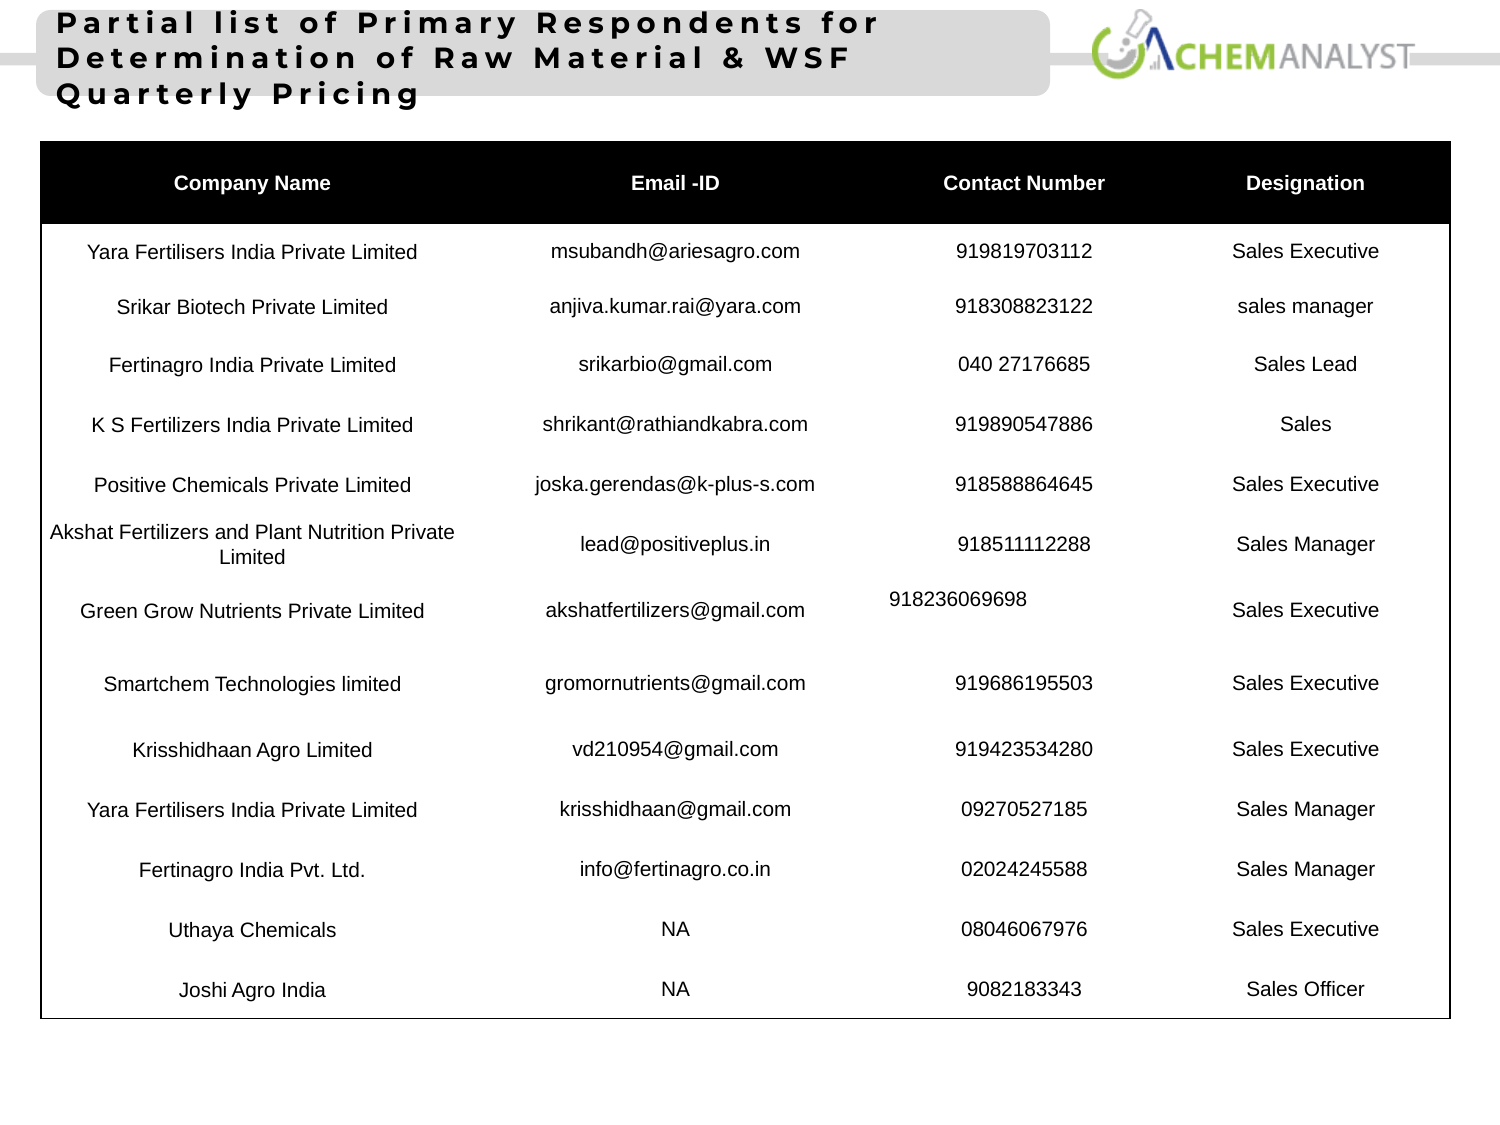

Partial list of Primary Respondents for Determination of Raw Material & WSF Quarterly Pricing
| Company Name | Email -ID | Contact Number | Designation |
| --- | --- | --- | --- |
| Yara Fertilisers India Private Limited | msubandh@ariesagro.com | 919819703112 | Sales Executive |
| Srikar Biotech Private Limited | anjiva.kumar.rai@yara.com | 918308823122 | sales manager |
| Fertinagro India Private Limited | srikarbio@gmail.com | 040 27176685 | Sales Lead |
| K S Fertilizers India Private Limited | shrikant@rathiandkabra.com | 919890547886 | Sales |
| Positive Chemicals Private Limited | joska.gerendas@k-plus-s.com | 918588864645 | Sales Executive |
| Akshat Fertilizers and Plant Nutrition Private Limited | lead@positiveplus.in | 918511112288 | Sales Manager |
| Green Grow Nutrients Private Limited | akshatfertilizers@gmail.com | 918236069698 | Sales Executive |
| Smartchem Technologies limited | gromornutrients@gmail.com | 919686195503 | Sales Executive |
| Krisshidhaan Agro Limited | vd210954@gmail.com | 919423534280 | Sales Executive |
| Yara Fertilisers India Private Limited | krisshidhaan@gmail.com | 09270527185 | Sales Manager |
| Fertinagro India Pvt. Ltd. | info@fertinagro.co.in | 02024245588 | Sales Manager |
| Uthaya Chemicals | NA | 08046067976 | Sales Executive |
| Joshi Agro India | NA | 9082183343 | Sales Officer |
9